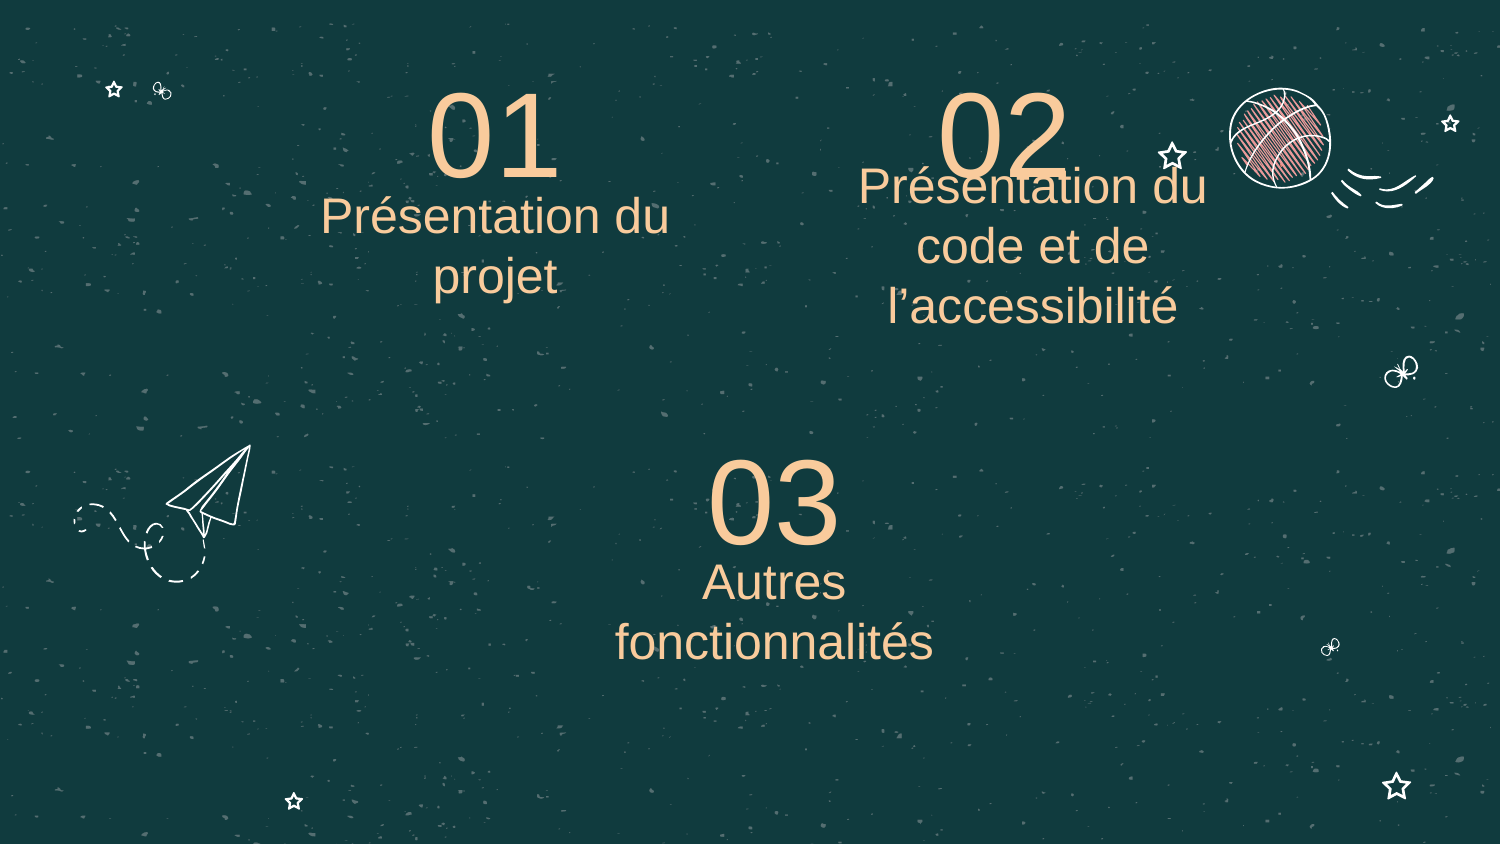

01
02

# Présentation du projet
Présentation du code et de l’accessibilité

03
Autres fonctionnalités